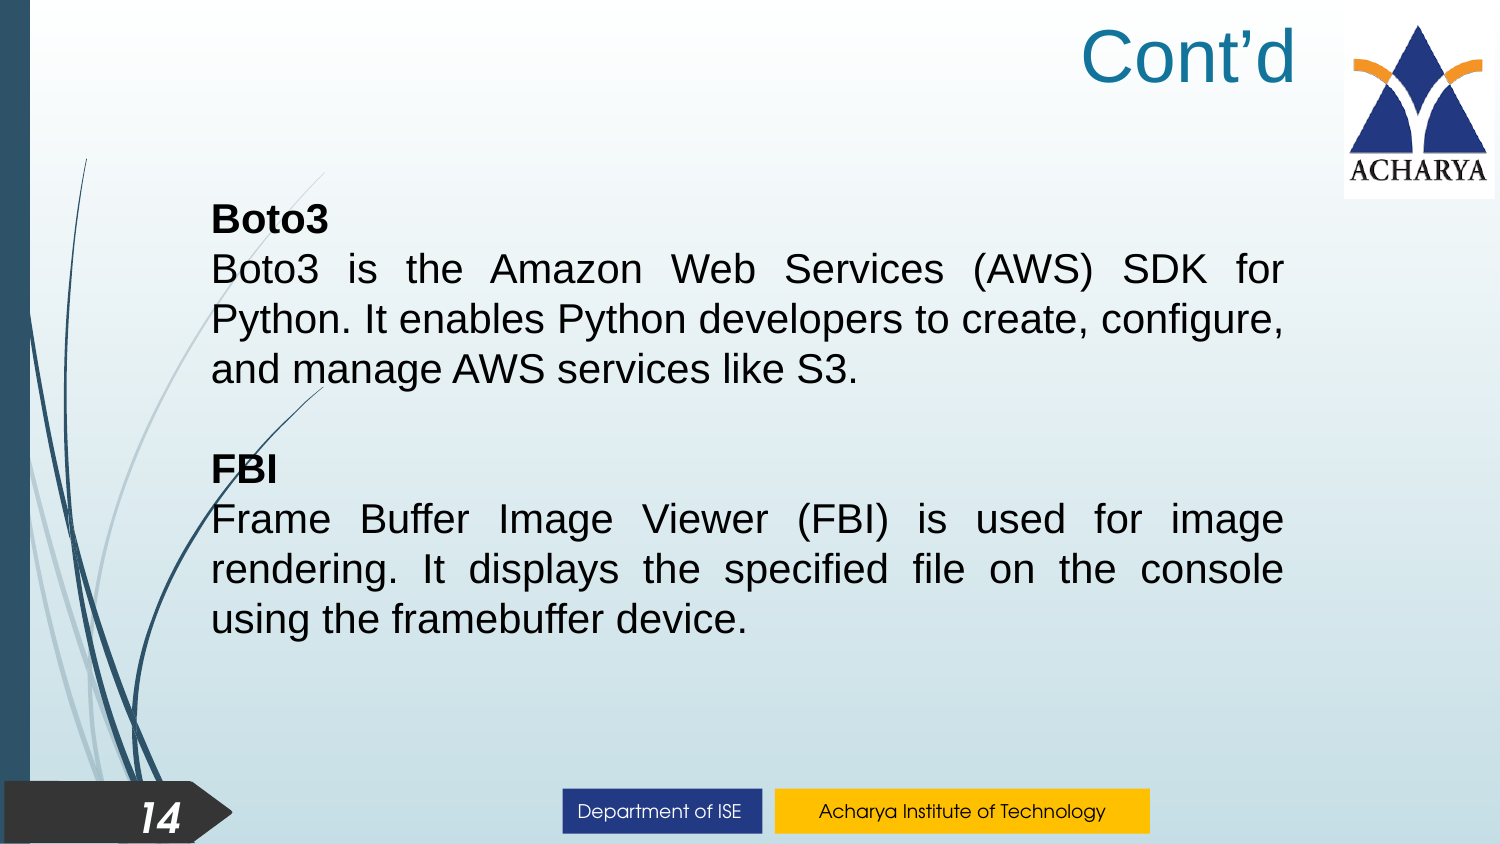

Cont’d
Boto3
Boto3 is the Amazon Web Services (AWS) SDK for Python. It enables Python developers to create, configure, and manage AWS services like S3.

FBI
Frame Buffer Image Viewer (FBI) is used for image rendering. It displays the specified file on the console using the framebuffer device.
14